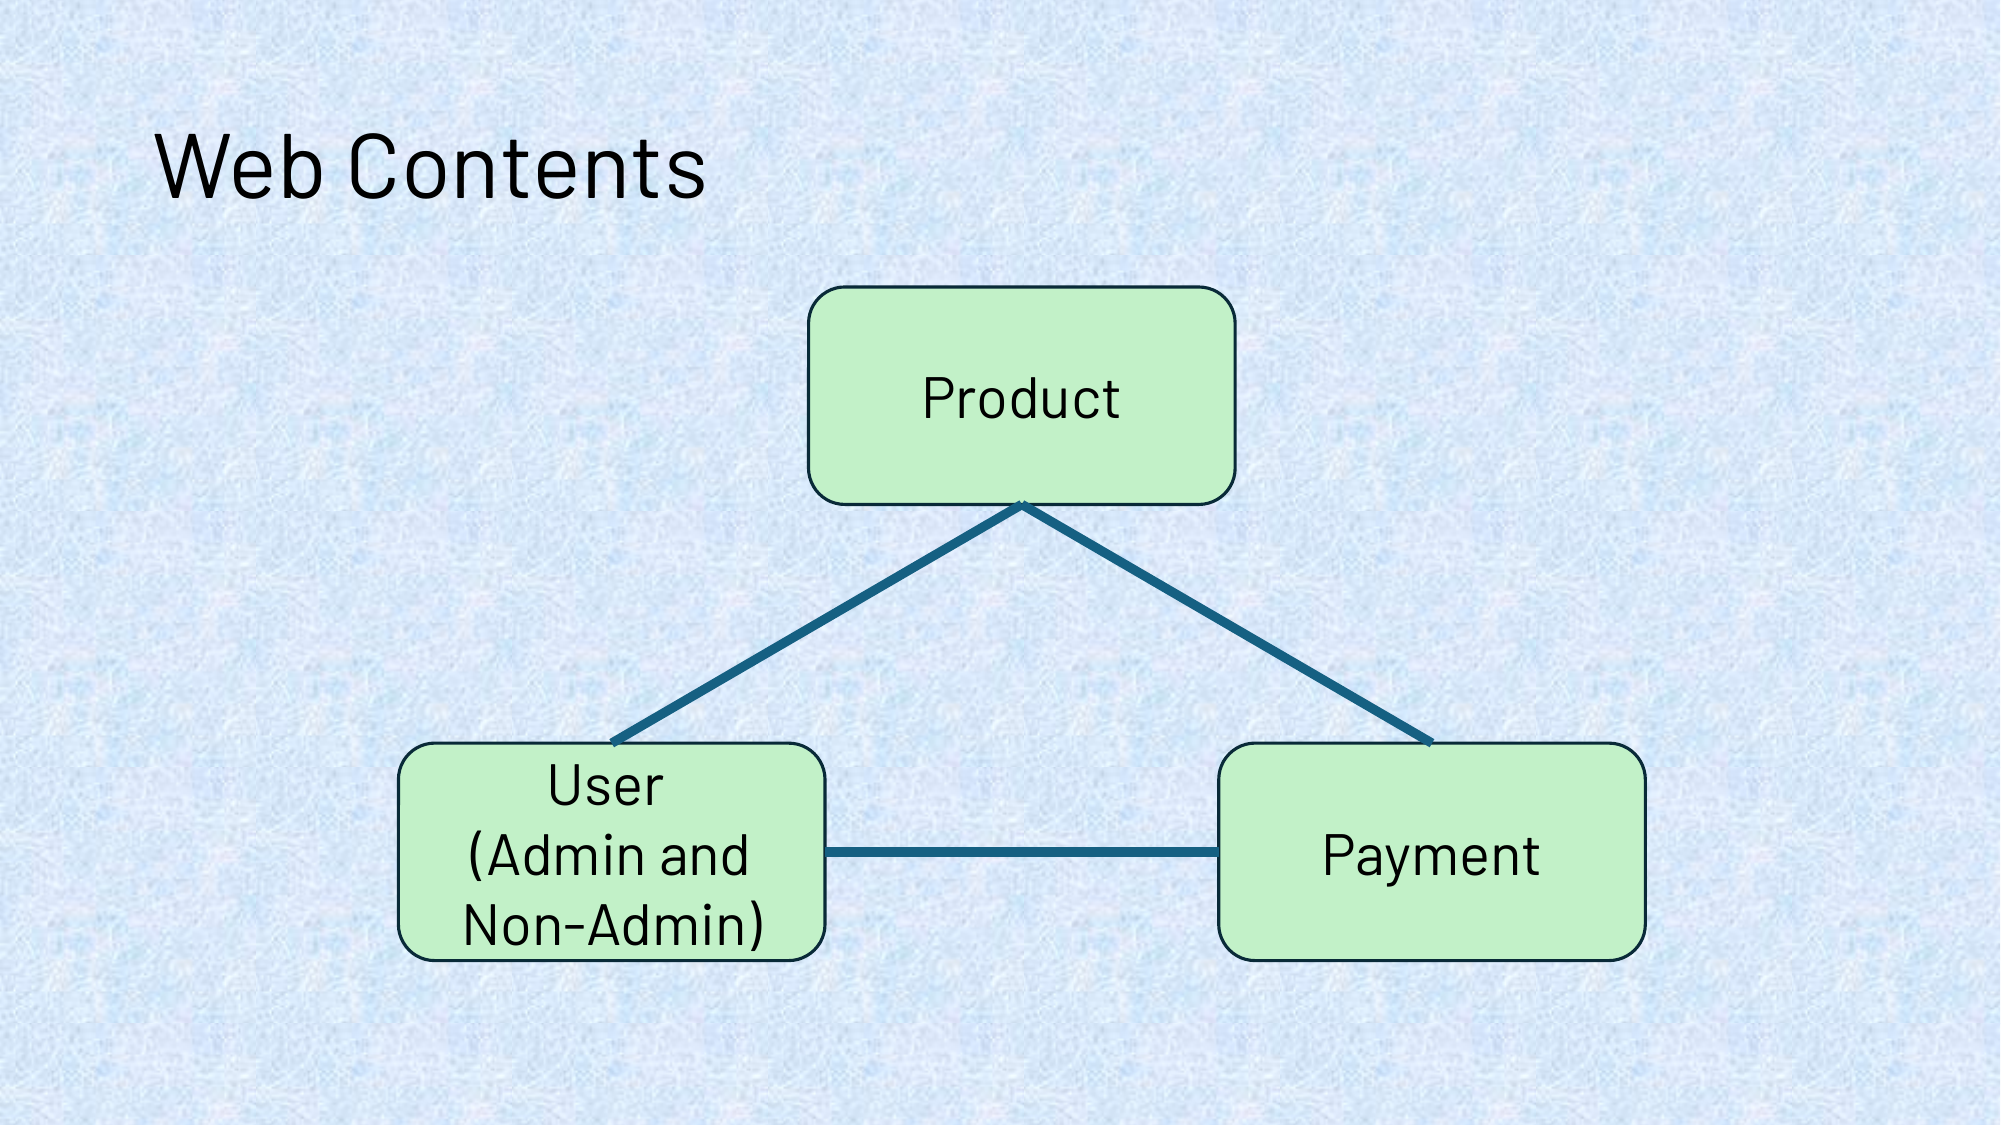

# Web Contents
Product
User
(Admin and Non-Admin)
Payment